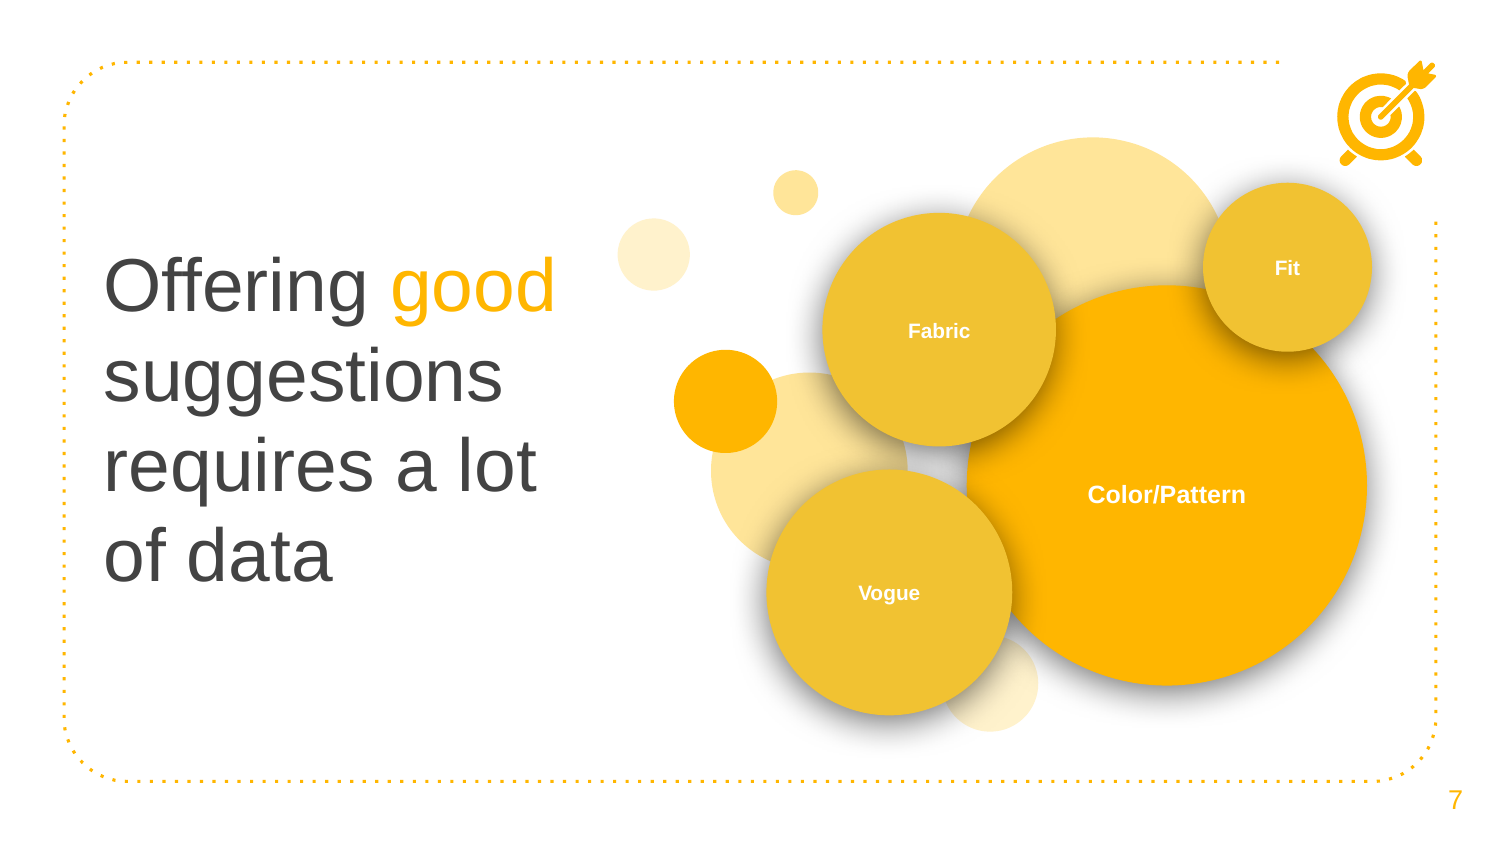

Fit

Fabric
# Offering good suggestions requires a lot of data

Color/Pattern

Vogue
7